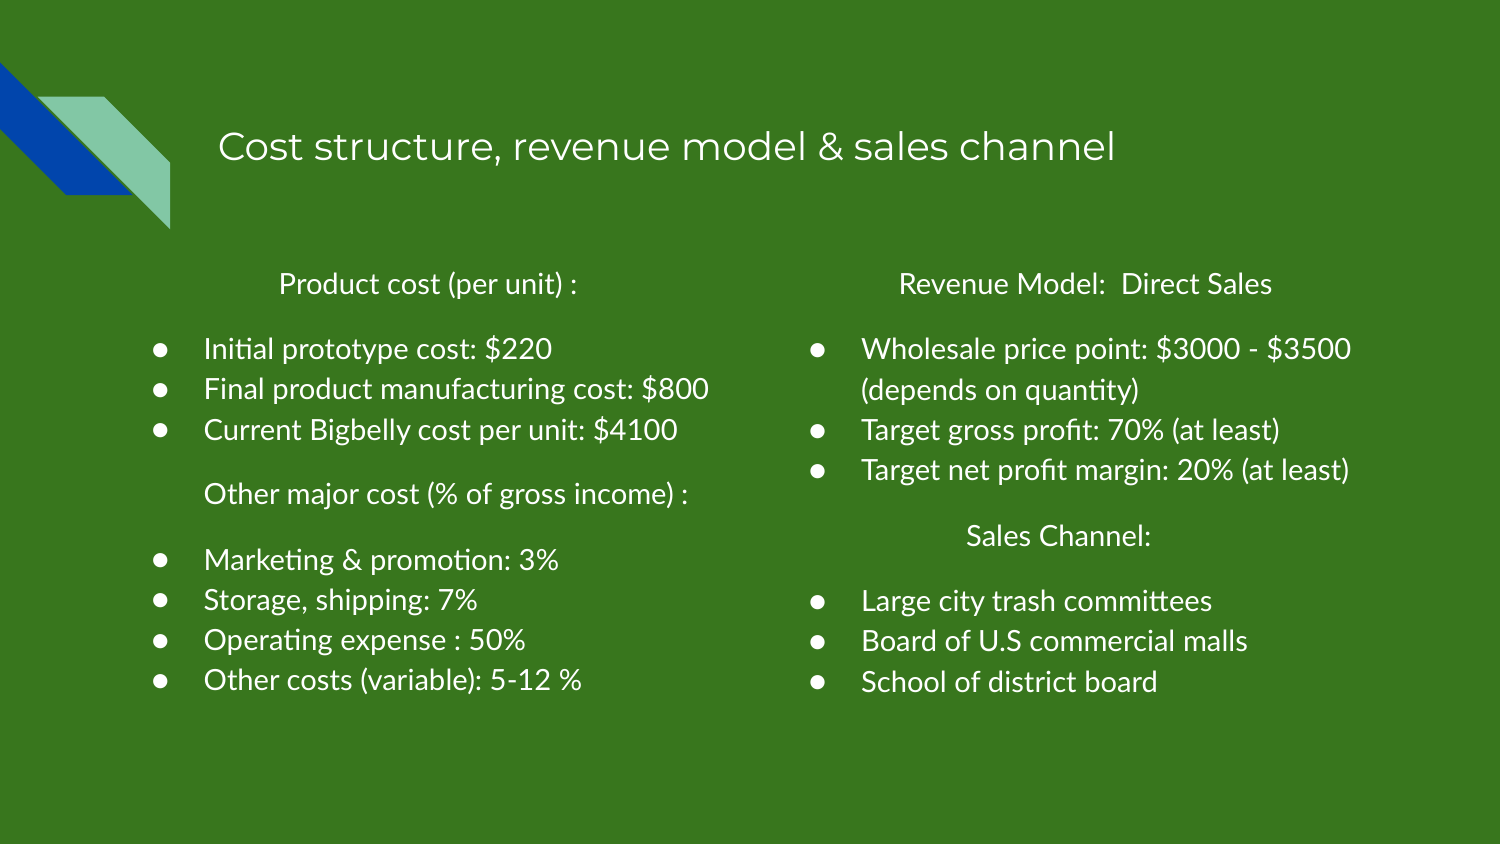

# Cost structure, revenue model & sales channel
          Product cost (per unit) :
Initial prototype cost: $220
Final product manufacturing cost: $800
Current Bigbelly cost per unit: $4100
          Other major cost (% of gross income) :
Marketing & promotion: 3%
Storage, shipping: 7%
Operating expense : 50%
Other costs (variable): 5-12 %

     Revenue Model:  Direct Sales
Wholesale price point: $3000 - $3500 (depends on quantity)
Target gross profit: 70% (at least)
Target net profit margin: 20% (at least)
    Sales Channel:
Large city trash committees
Board of U.S commercial malls
School of district board